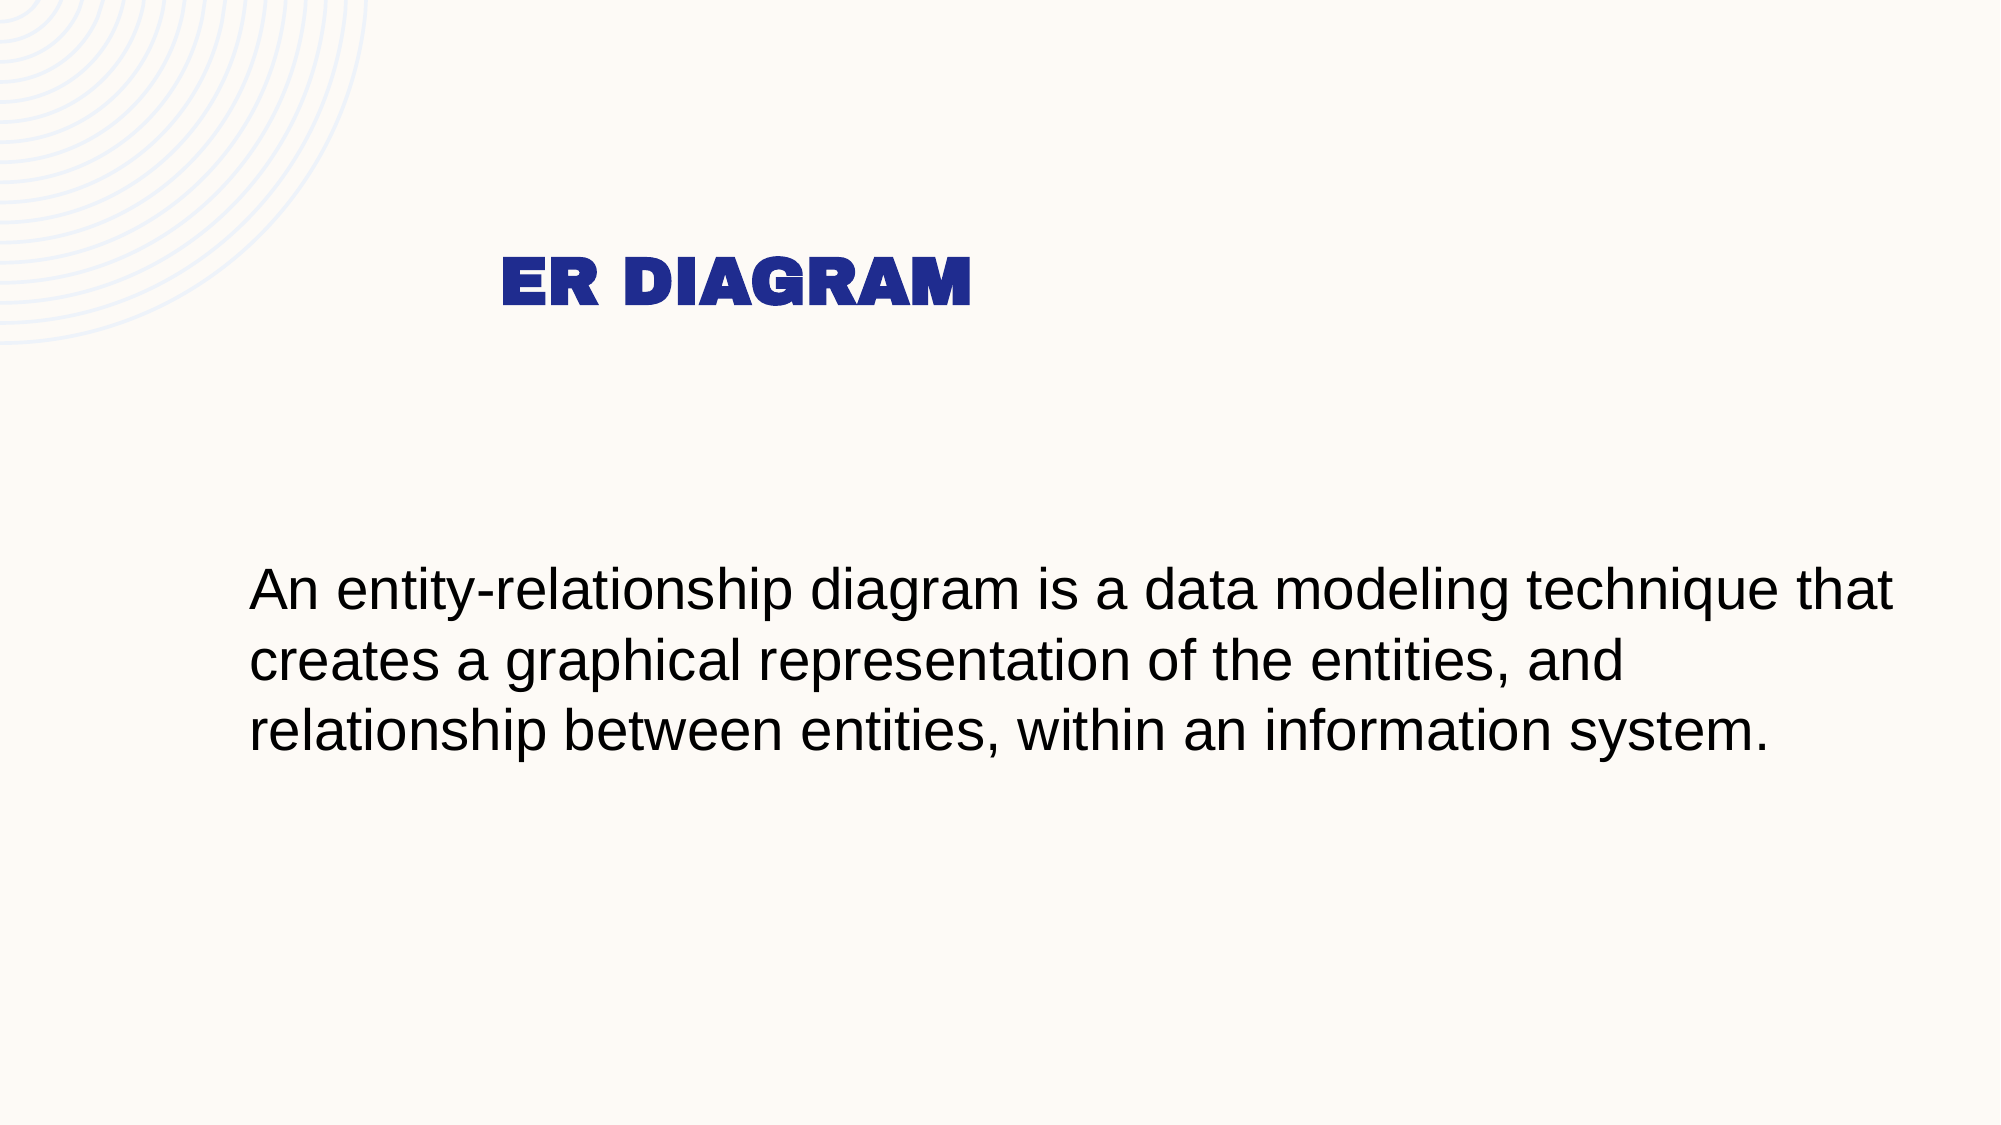

# ER DIAGRAM
An entity-relationship diagram is a data modeling technique that creates a graphical representation of the entities, and relationship between entities, within an information system.